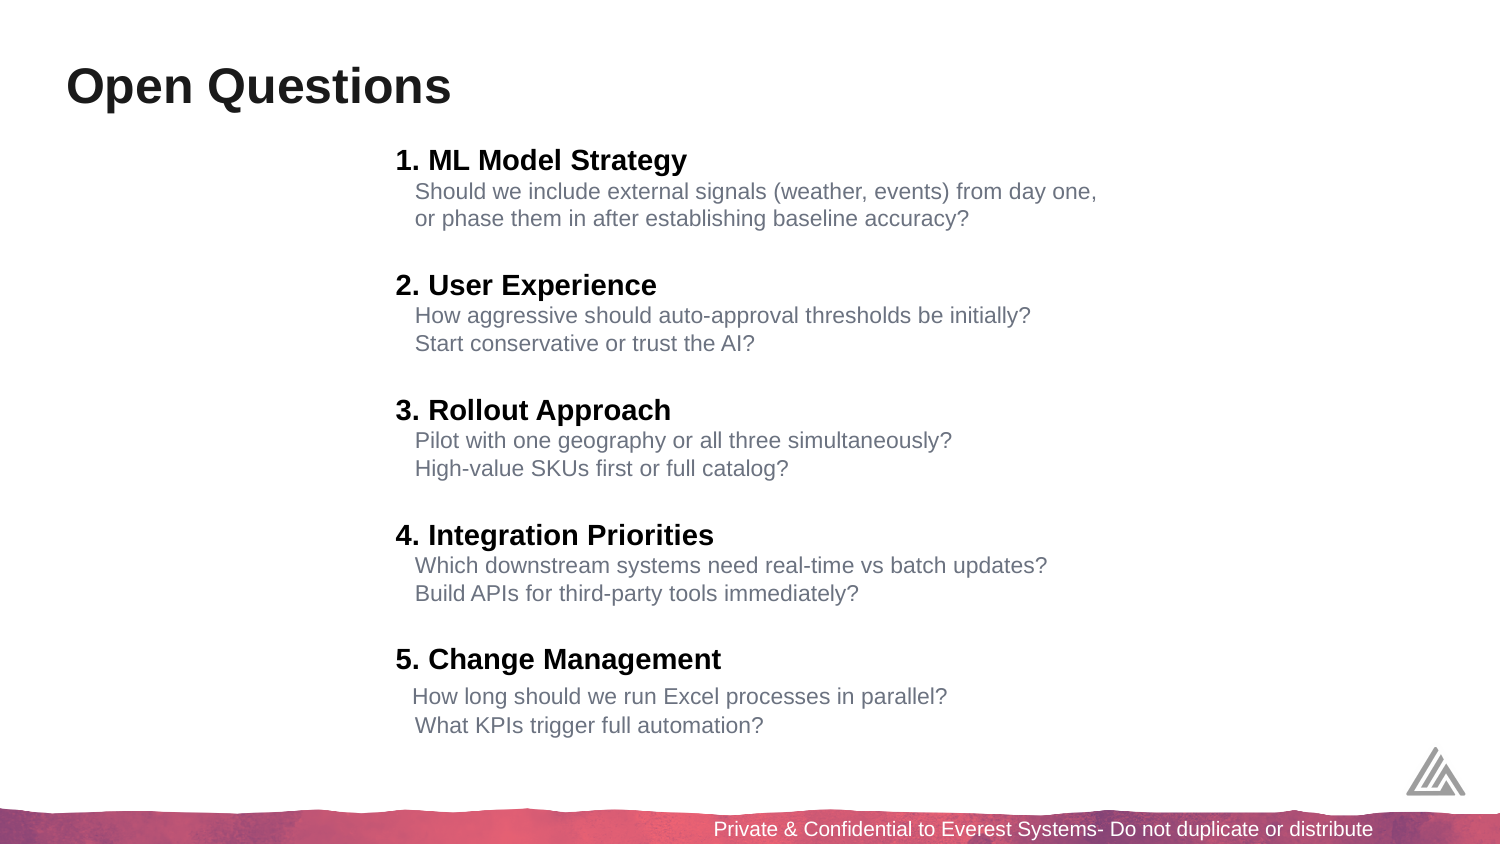

# Open Questions
1. ML Model Strategy
   Should we include external signals (weather, events) from day one,
   or phase them in after establishing baseline accuracy?

2. User Experience
   How aggressive should auto-approval thresholds be initially?
   Start conservative or trust the AI?

3. Rollout Approach
   Pilot with one geography or all three simultaneously?
   High-value SKUs first or full catalog?

4. Integration Priorities
   Which downstream systems need real-time vs batch updates?
   Build APIs for third-party tools immediately?

5. Change Management
  How long should we run Excel processes in parallel?
   What KPIs trigger full automation?